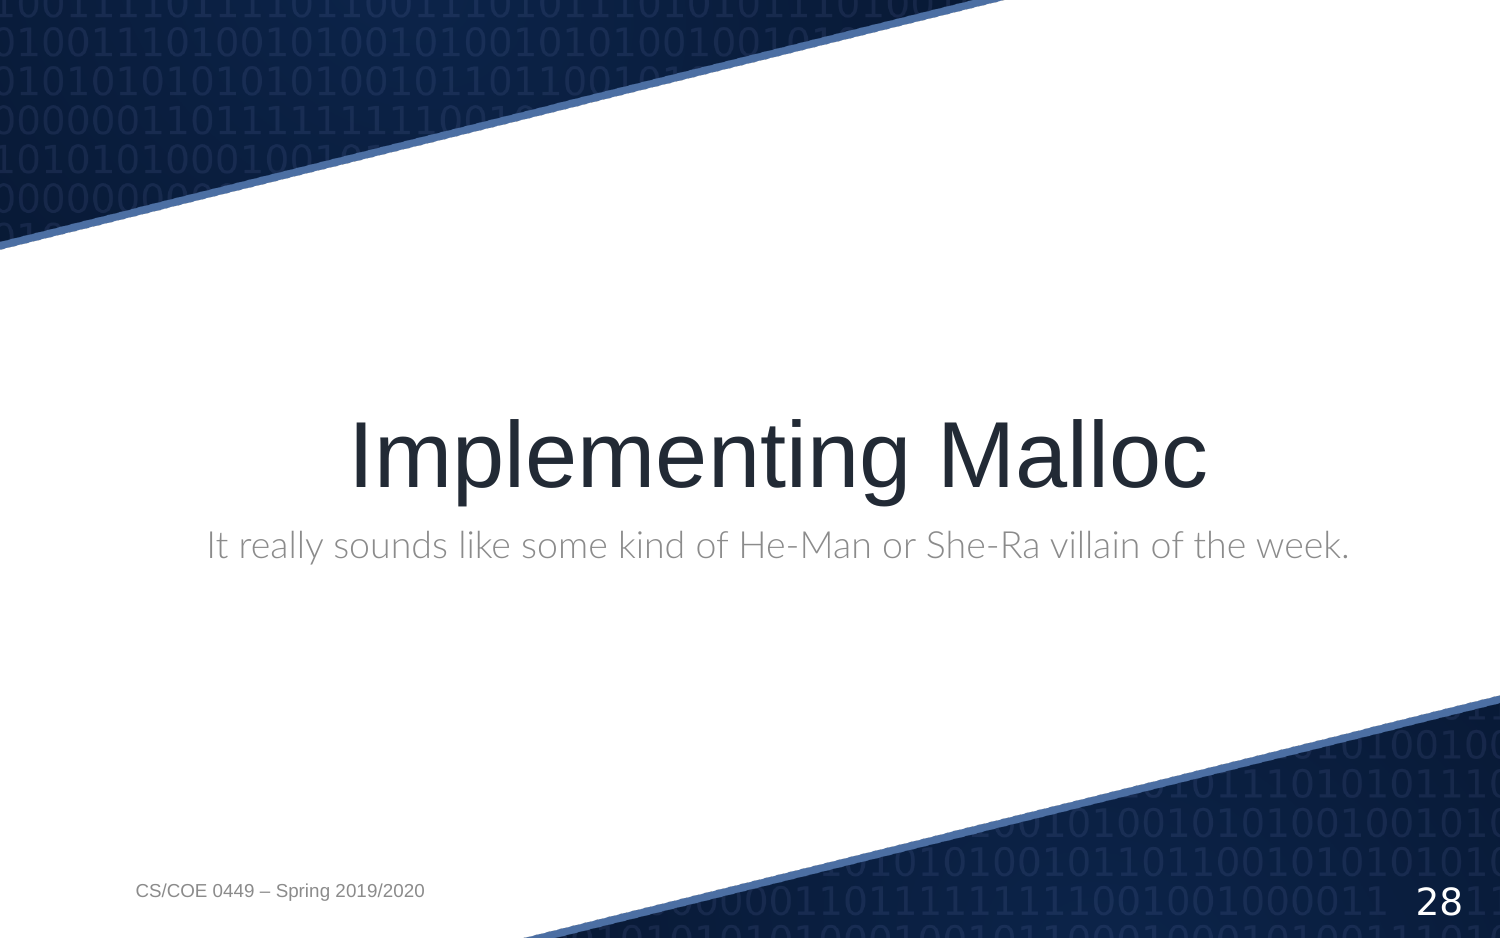

# Implementing Malloc
It really sounds like some kind of He-Man or She-Ra villain of the week.
CS/COE 0449 – Spring 2019/2020
28